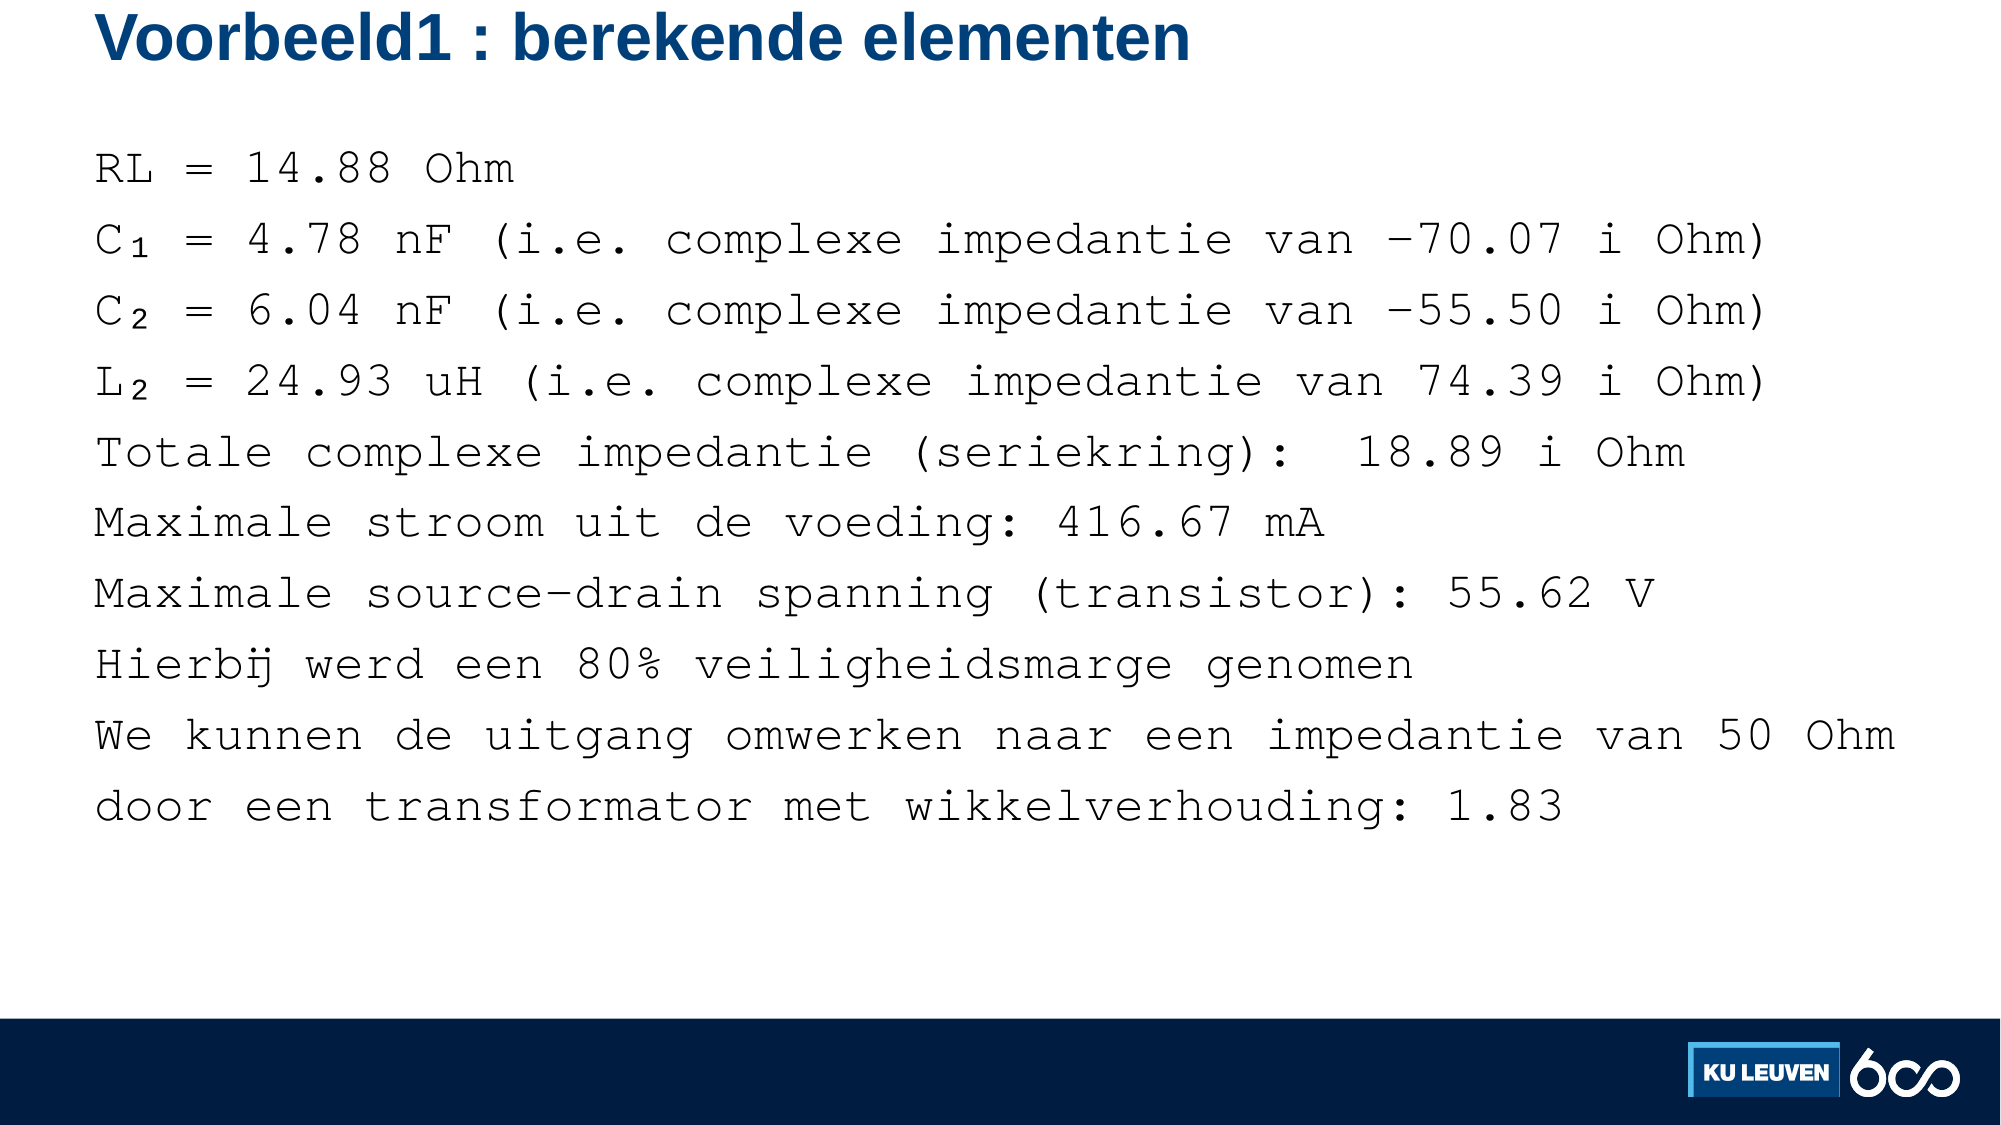

# Voorbeeld1 : berekende elementen
RL = 14.88 Ohm
C₁ = 4.78 nF (i.e. complexe impedantie van -70.07 i Ohm)
C₂ = 6.04 nF (i.e. complexe impedantie van -55.50 i Ohm)
L₂ = 24.93 uH (i.e. complexe impedantie van 74.39 i Ohm)
Totale complexe impedantie (seriekring):  18.89 i Ohm
Maximale stroom uit de voeding: 416.67 mA
Maximale source-drain spanning (transistor): 55.62 V
Hierbij werd een 80% veiligheidsmarge genomen
We kunnen de uitgang omwerken naar een impedantie van 50 Ohm
door een transformator met wikkelverhouding: 1.83